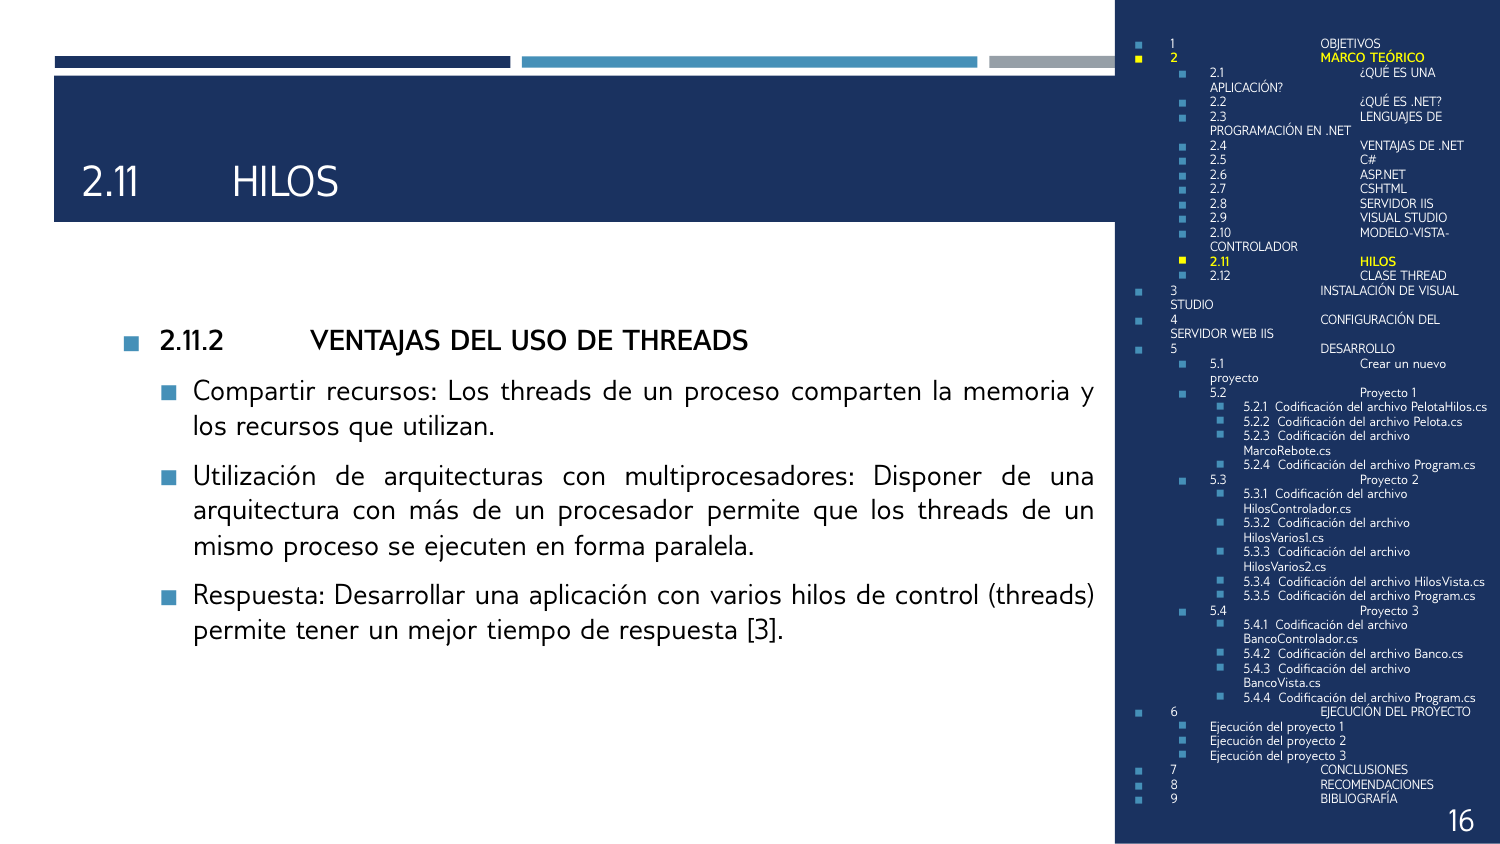

1	OBJETIVOS
2	MARCO TEÓRICO
2.1	¿QUÉ ES UNA APLICACIÓN?
2.2	¿QUÉ ES .NET?
2.3	LENGUAJES DE PROGRAMACIÓN EN .NET
2.4	VENTAJAS DE .NET
2.5	C#
2.6	ASP.NET
2.7	CSHTML
2.8	SERVIDOR IIS
2.9	VISUAL STUDIO
2.10	MODELO-VISTA-CONTROLADOR
2.11	HILOS
2.12	CLASE THREAD
3	INSTALACIÓN DE VISUAL STUDIO
4	CONFIGURACIÓN DEL SERVIDOR WEB IIS
5	DESARROLLO
5.1	Crear un nuevo proyecto
5.2	Proyecto 1
5.2.1  Codificación del archivo PelotaHilos.cs
5.2.2  Codificación del archivo Pelota.cs
5.2.3  Codificación del archivo MarcoRebote.cs
5.2.4  Codificación del archivo Program.cs
5.3	Proyecto 2
5.3.1  Codificación del archivo HilosControlador.cs
5.3.2  Codificación del archivo HilosVarios1.cs
5.3.3  Codificación del archivo HilosVarios2.cs
5.3.4  Codificación del archivo HilosVista.cs
5.3.5  Codificación del archivo Program.cs
5.4	Proyecto 3
5.4.1  Codificación del archivo BancoControlador.cs
5.4.2  Codificación del archivo Banco.cs
5.4.3  Codificación del archivo BancoVista.cs
5.4.4  Codificación del archivo Program.cs
6	EJECUCIÓN DEL PROYECTO
Ejecución del proyecto 1
Ejecución del proyecto 2
Ejecución del proyecto 3
7	CONCLUSIONES
8	RECOMENDACIONES
9	BIBLIOGRAFÍA
# 2.11	HILOS
2.11.2	VENTAJAS DEL USO DE THREADS
Compartir recursos: Los threads de un proceso comparten la memoria y los recursos que utilizan.
Utilización de arquitecturas con multiprocesadores: Disponer de una arquitectura con más de un procesador permite que los threads de un mismo proceso se ejecuten en forma paralela.
Respuesta: Desarrollar una aplicación con varios hilos de control (threads) permite tener un mejor tiempo de respuesta [3].

16